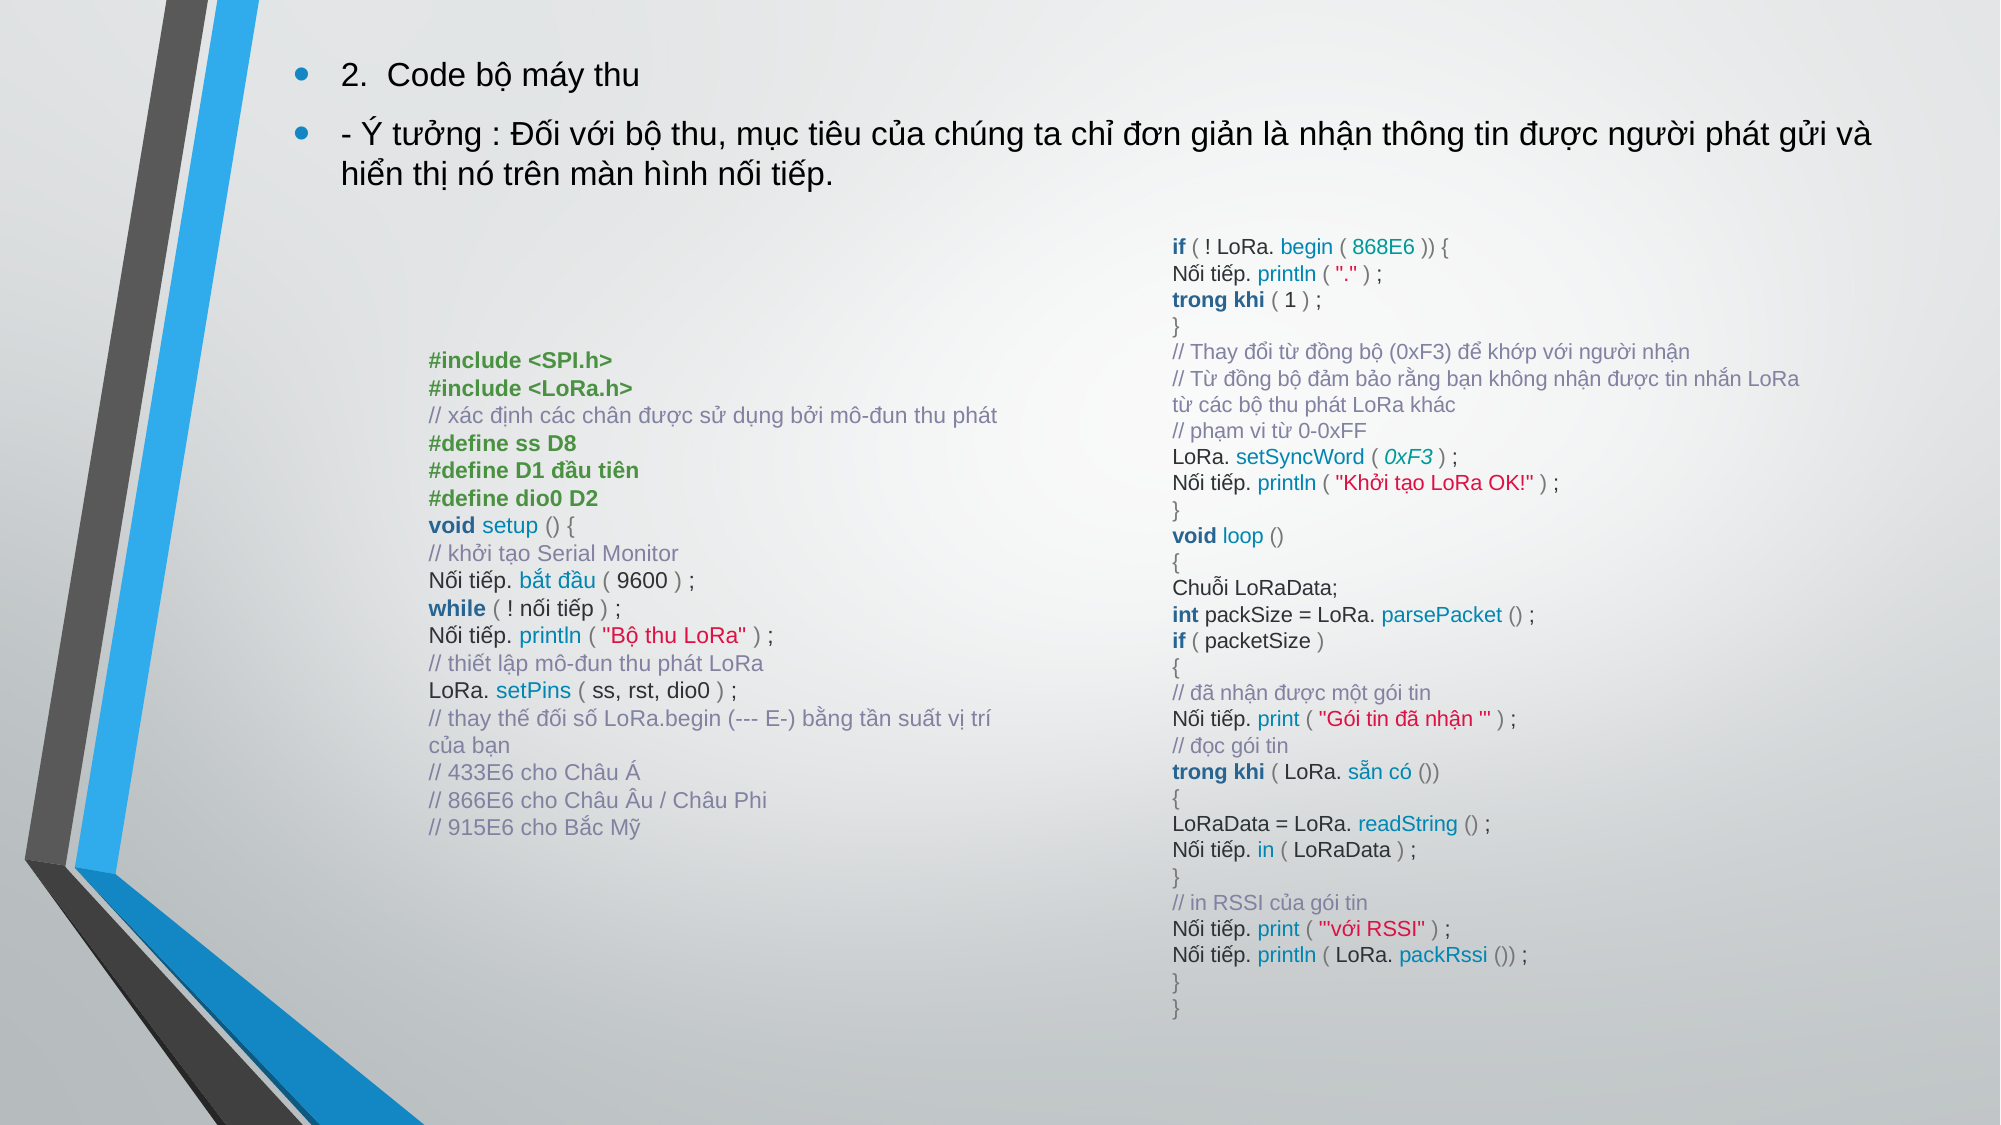

2.  Code bộ máy thu
- Ý tưởng : Đối với bộ thu, mục tiêu của chúng ta chỉ đơn giản là nhận thông tin được người phát gửi và hiển thị nó trên màn hình nối tiếp.

if ( ! LoRa. begin ( 868E6 )) {
Nối tiếp. println ( "." ) ;
trong khi ( 1 ) ;
}
// Thay đổi từ đồng bộ (0xF3) để khớp với người nhận
// Từ đồng bộ đảm bảo rằng bạn không nhận được tin nhắn LoRa từ các bộ thu phát LoRa khác
// phạm vi từ 0-0xFF
LoRa. setSyncWord ( 0xF3 ) ;
Nối tiếp. println ( "Khởi tạo LoRa OK!" ) ;
}
void loop ()
{
Chuỗi LoRaData;
int packSize = LoRa. parsePacket () ;
if ( packetSize )
{
// đã nhận được một gói tin
Nối tiếp. print ( "Gói tin đã nhận '" ) ;
// đọc gói tin
trong khi ( LoRa. sẵn có ())
{
LoRaData = LoRa. readString () ;
Nối tiếp. in ( LoRaData ) ;
}
// in RSSI của gói tin
Nối tiếp. print ( "'với RSSI" ) ;
Nối tiếp. println ( LoRa. packRssi ()) ;
}
}

#include <SPI.h>
#include <LoRa.h>
// xác định các chân được sử dụng bởi mô-đun thu phát
#define ss D8
#define D1 đầu tiên
#define dio0 D2
void setup () {
// khởi tạo Serial Monitor
Nối tiếp. bắt đầu ( 9600 ) ;
while ( ! nối tiếp ) ;
Nối tiếp. println ( "Bộ thu LoRa" ) ;
// thiết lập mô-đun thu phát LoRa
LoRa. setPins ( ss, rst, dio0 ) ;
// thay thế đối số LoRa.begin (--- E-) bằng tần suất vị trí của bạn
// 433E6 cho Châu Á
// 866E6 cho Châu Âu / Châu Phi
// 915E6 cho Bắc Mỹ